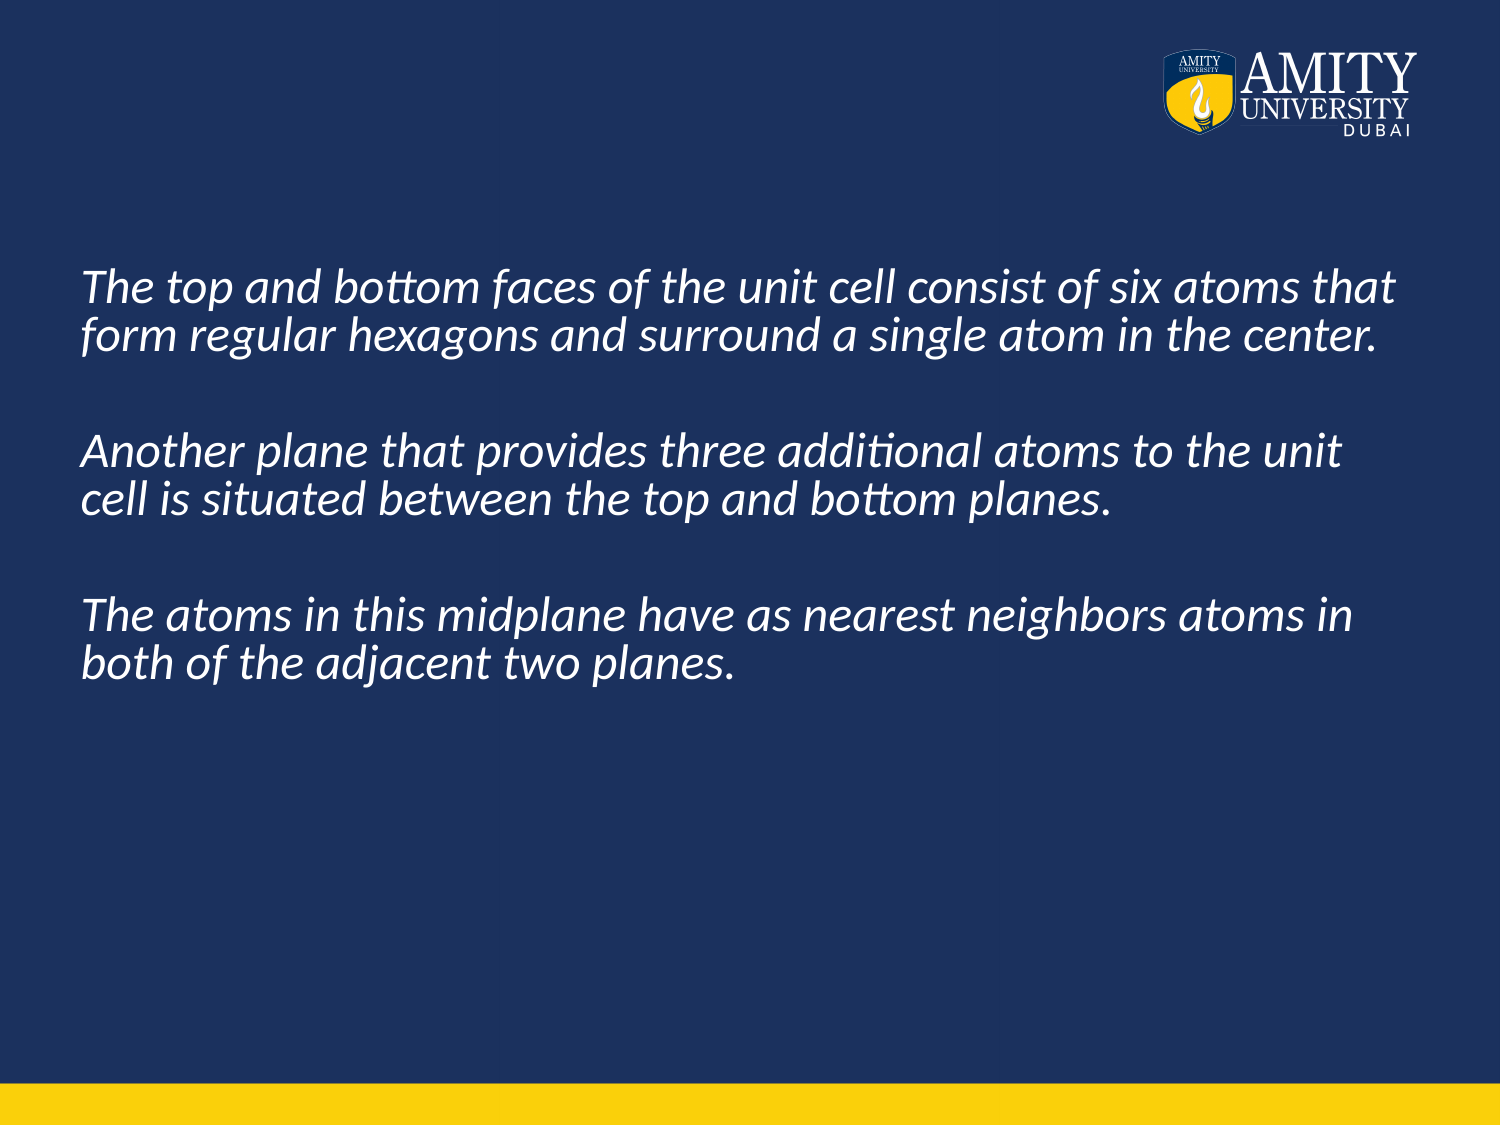

#
The top and bottom faces of the unit cell consist of six atoms that form regular hexagons and surround a single atom in the center.

Another plane that provides three additional atoms to the unit cell is situated between the top and bottom planes.

The atoms in this midplane have as nearest neighbors atoms in both of the adjacent two planes.